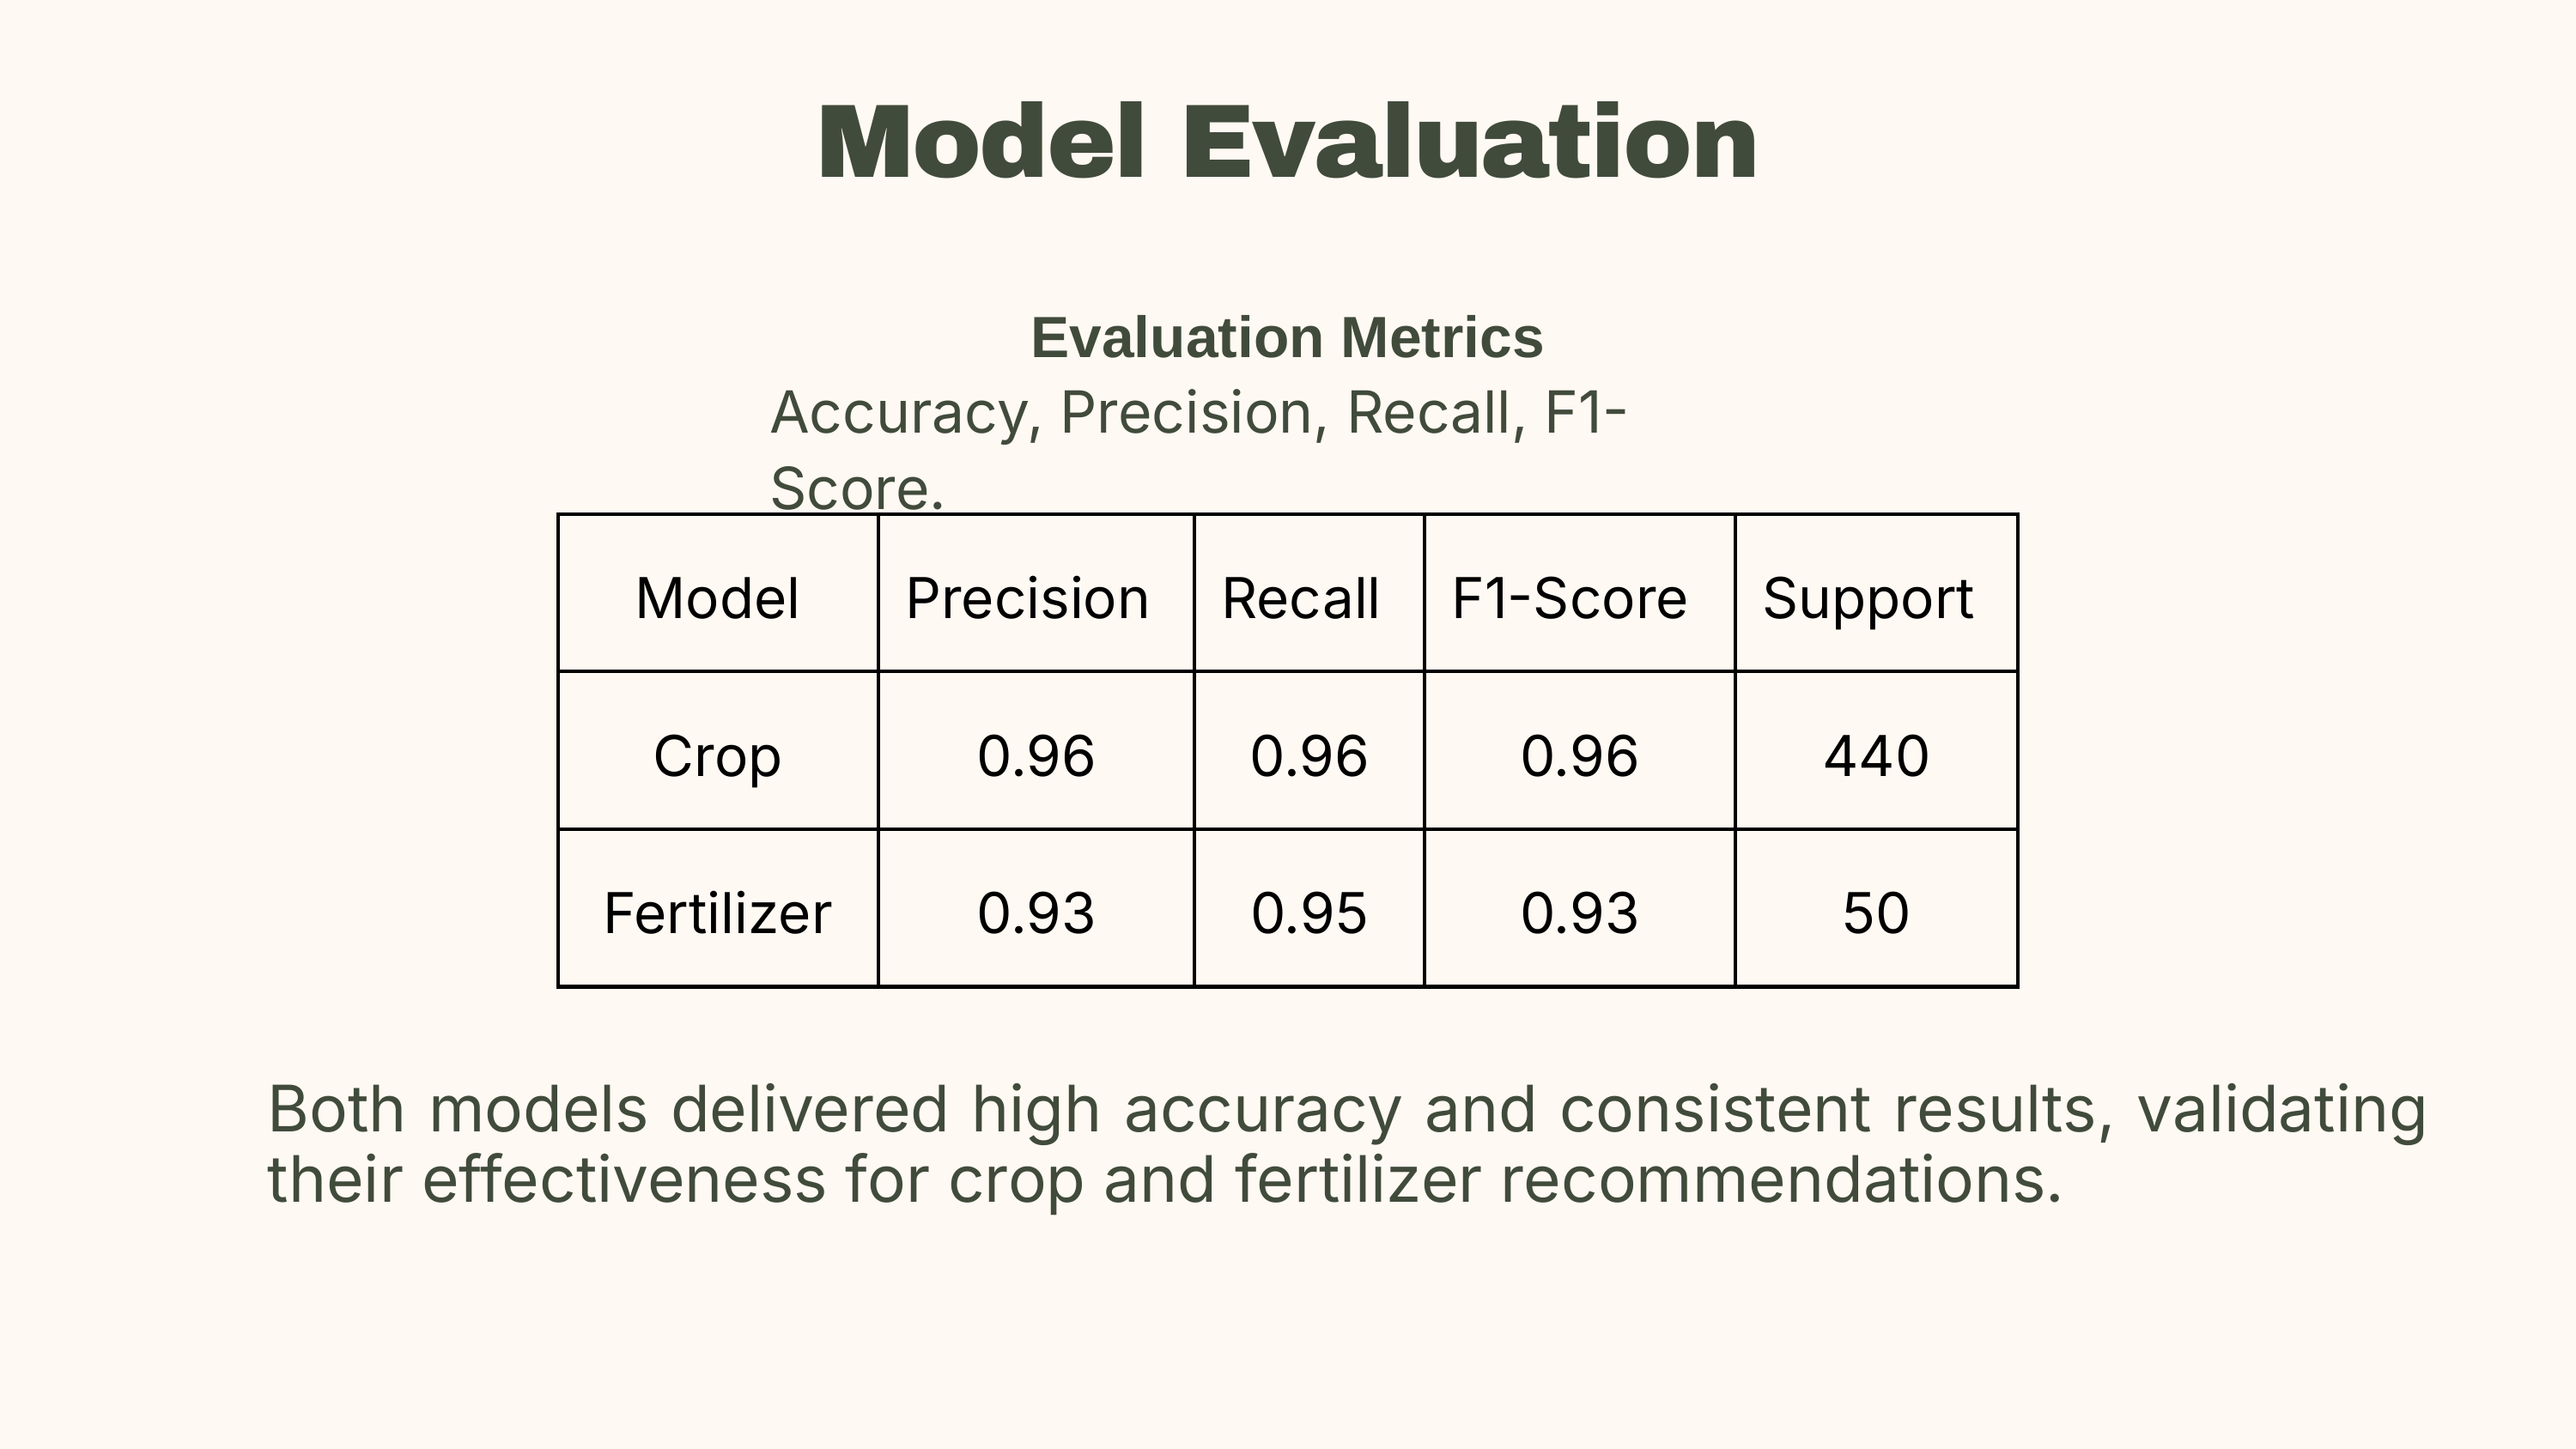

Model Evaluation
Evaluation Metrics
Accuracy, Precision, Recall, F1-Score.
| Model | Precision | Recall | F1-Score | Support |
| --- | --- | --- | --- | --- |
| Crop | 0.96 | 0.96 | 0.96 | 440 |
| Fertilizer | 0.93 | 0.95 | 0.93 | 50 |
Both models delivered high accuracy and consistent results, validating their effectiveness for crop and fertilizer recommendations.